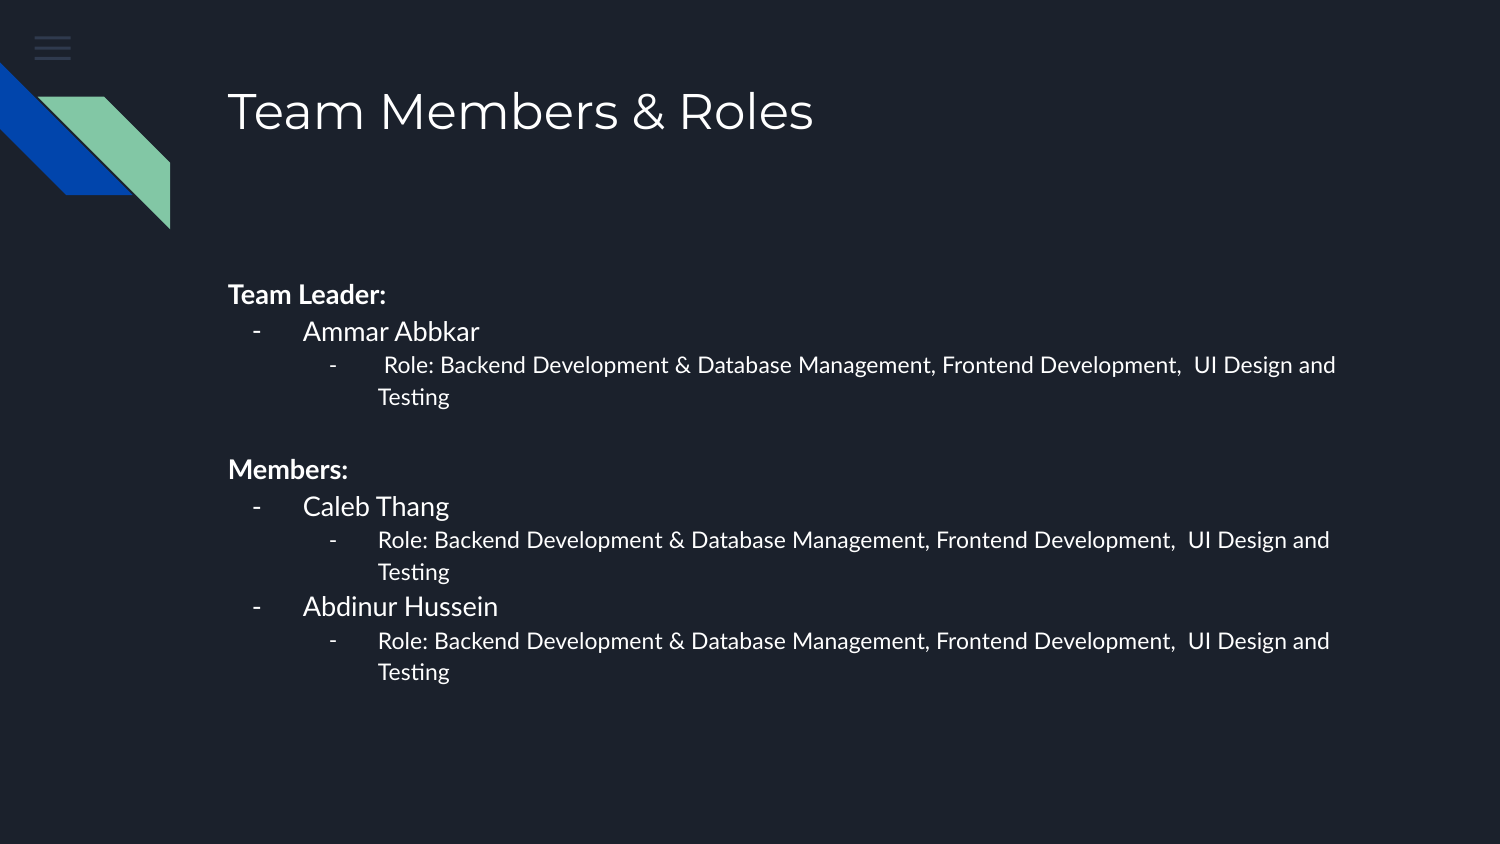

# Team Members & Roles
Team Leader:
Ammar Abbkar
 Role: Backend Development & Database Management, Frontend Development,  UI Design and Testing

Members:
Caleb Thang
Role: Backend Development & Database Management, Frontend Development,  UI Design and Testing
Abdinur Hussein
Role: Backend Development & Database Management, Frontend Development,  UI Design and Testing